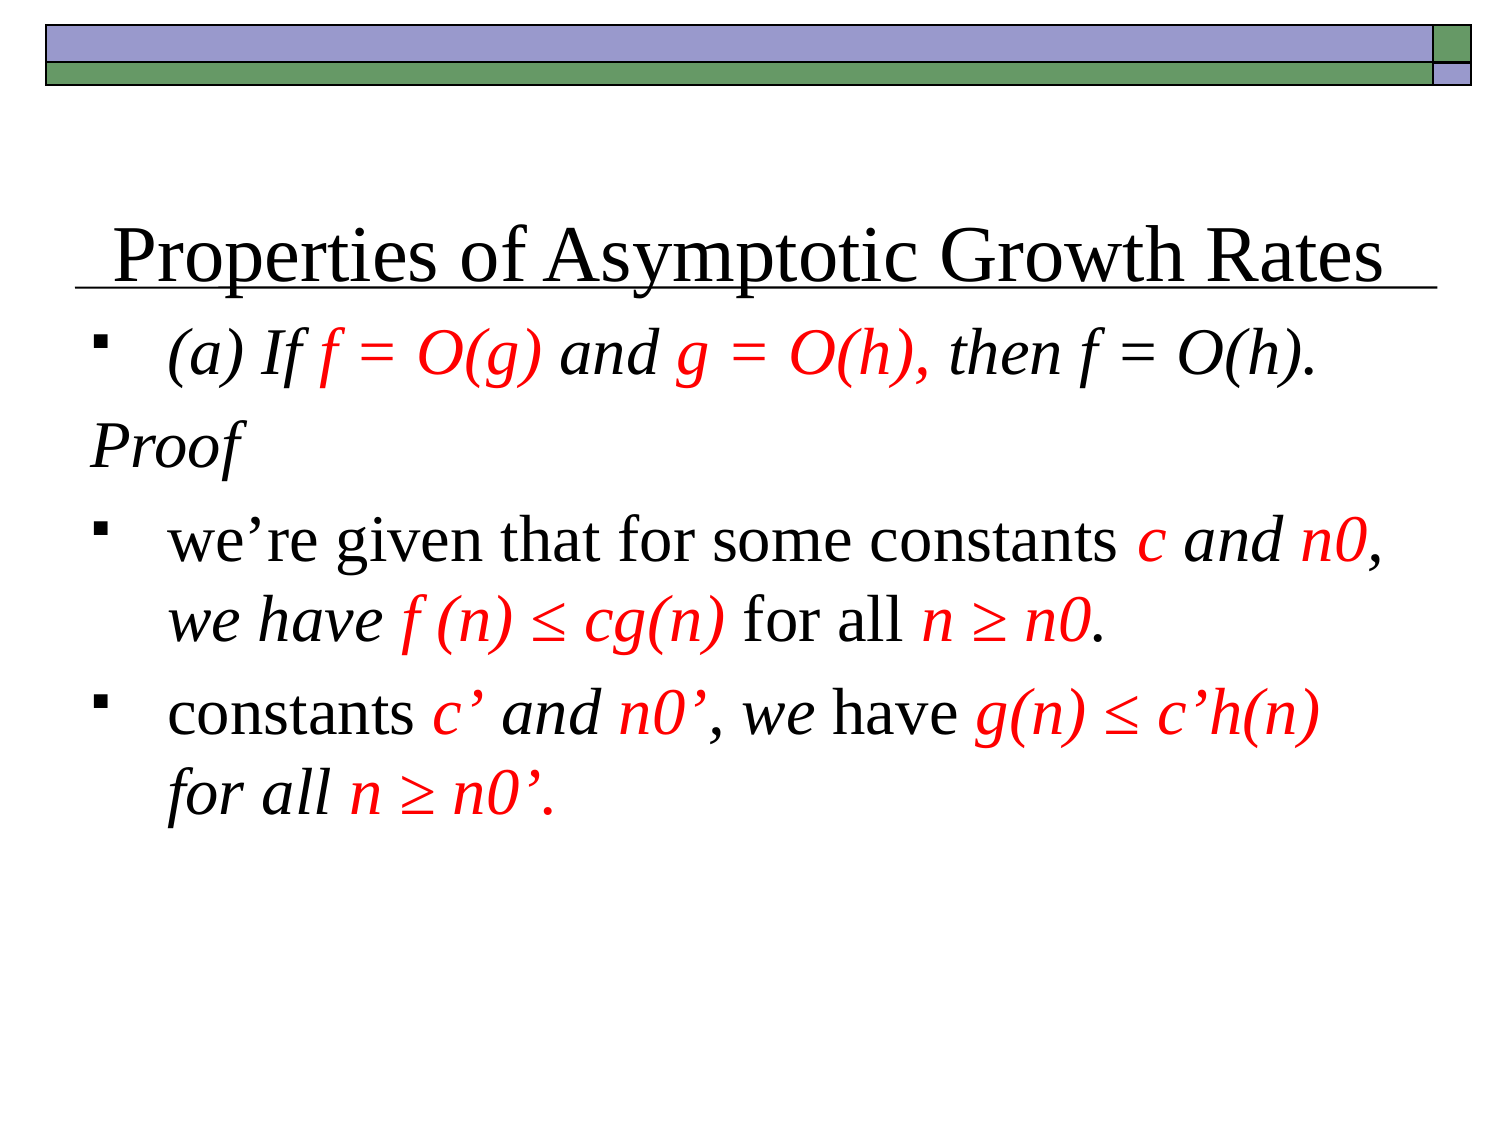

# Properties of Asymptotic Growth Rates
(a) If f = O(g) and g = O(h), then f = O(h).
Proof
we’re given that for some constants c and n0, we have f (n) ≤ cg(n) for all n ≥ n0.
constants c’ and n0’, we have g(n) ≤ c’h(n) for all n ≥ n0’.